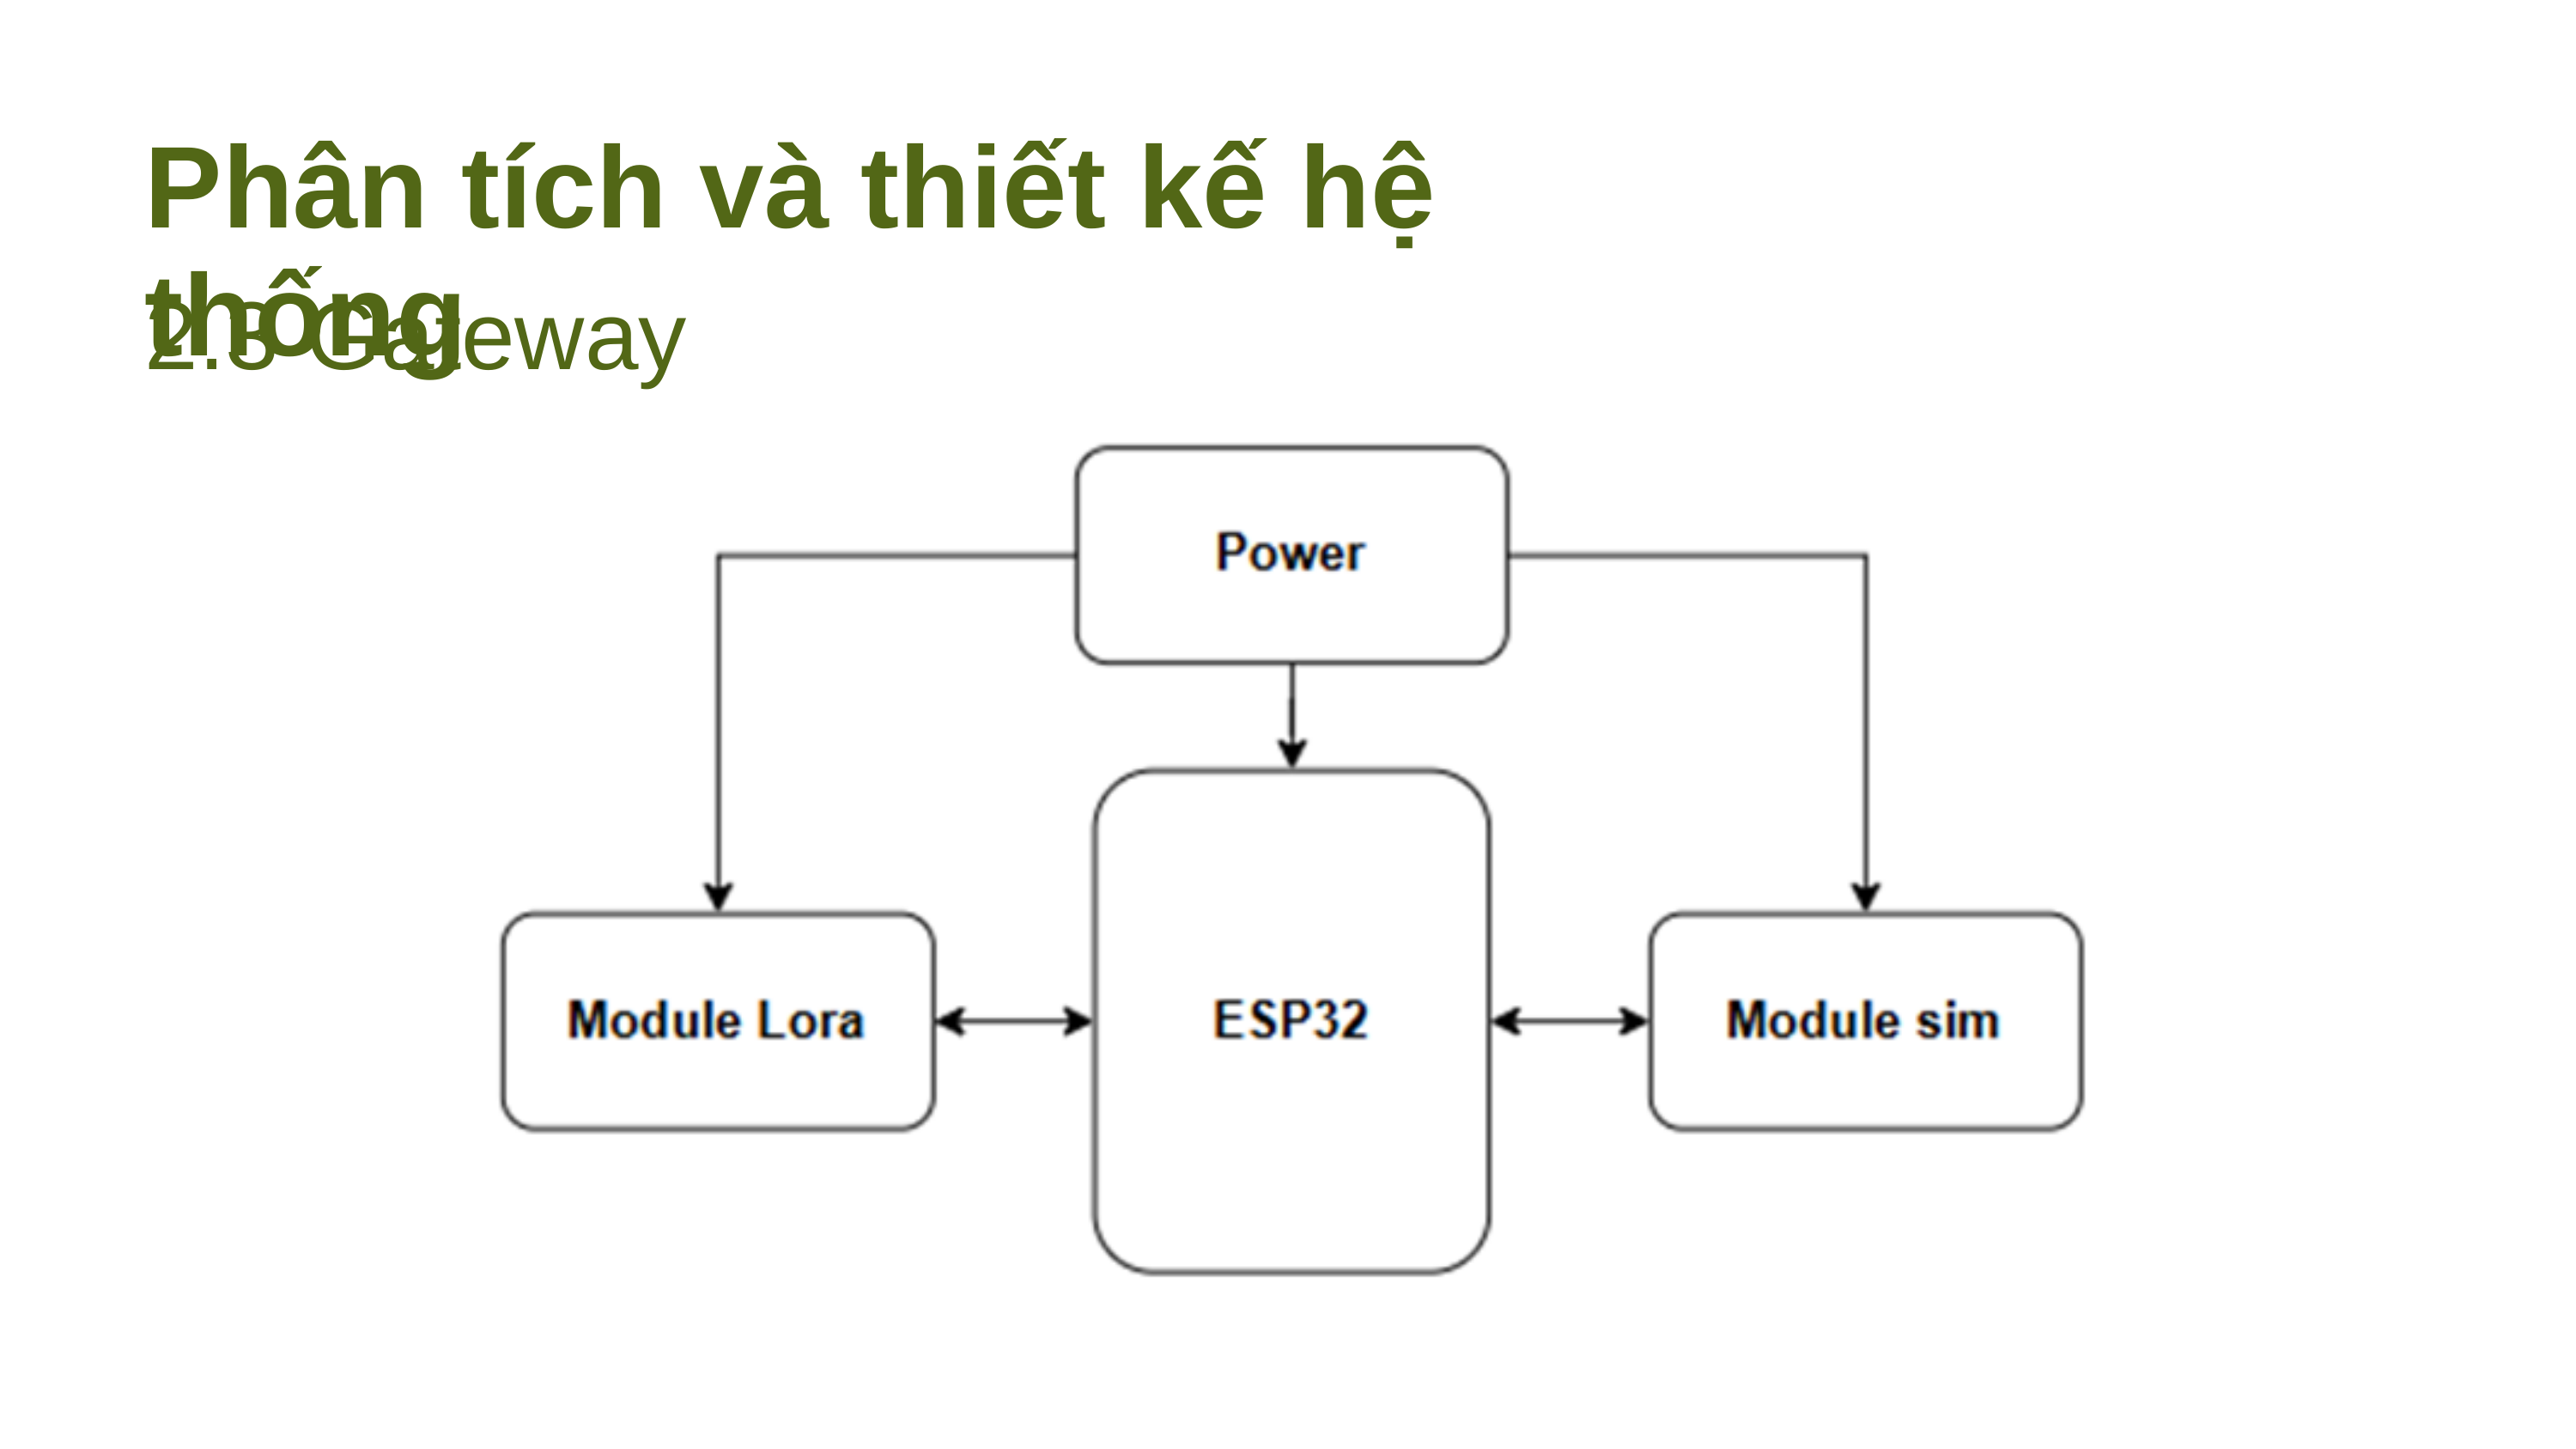

Phân tích và thiết kế hệ thống
2.3 Gateway